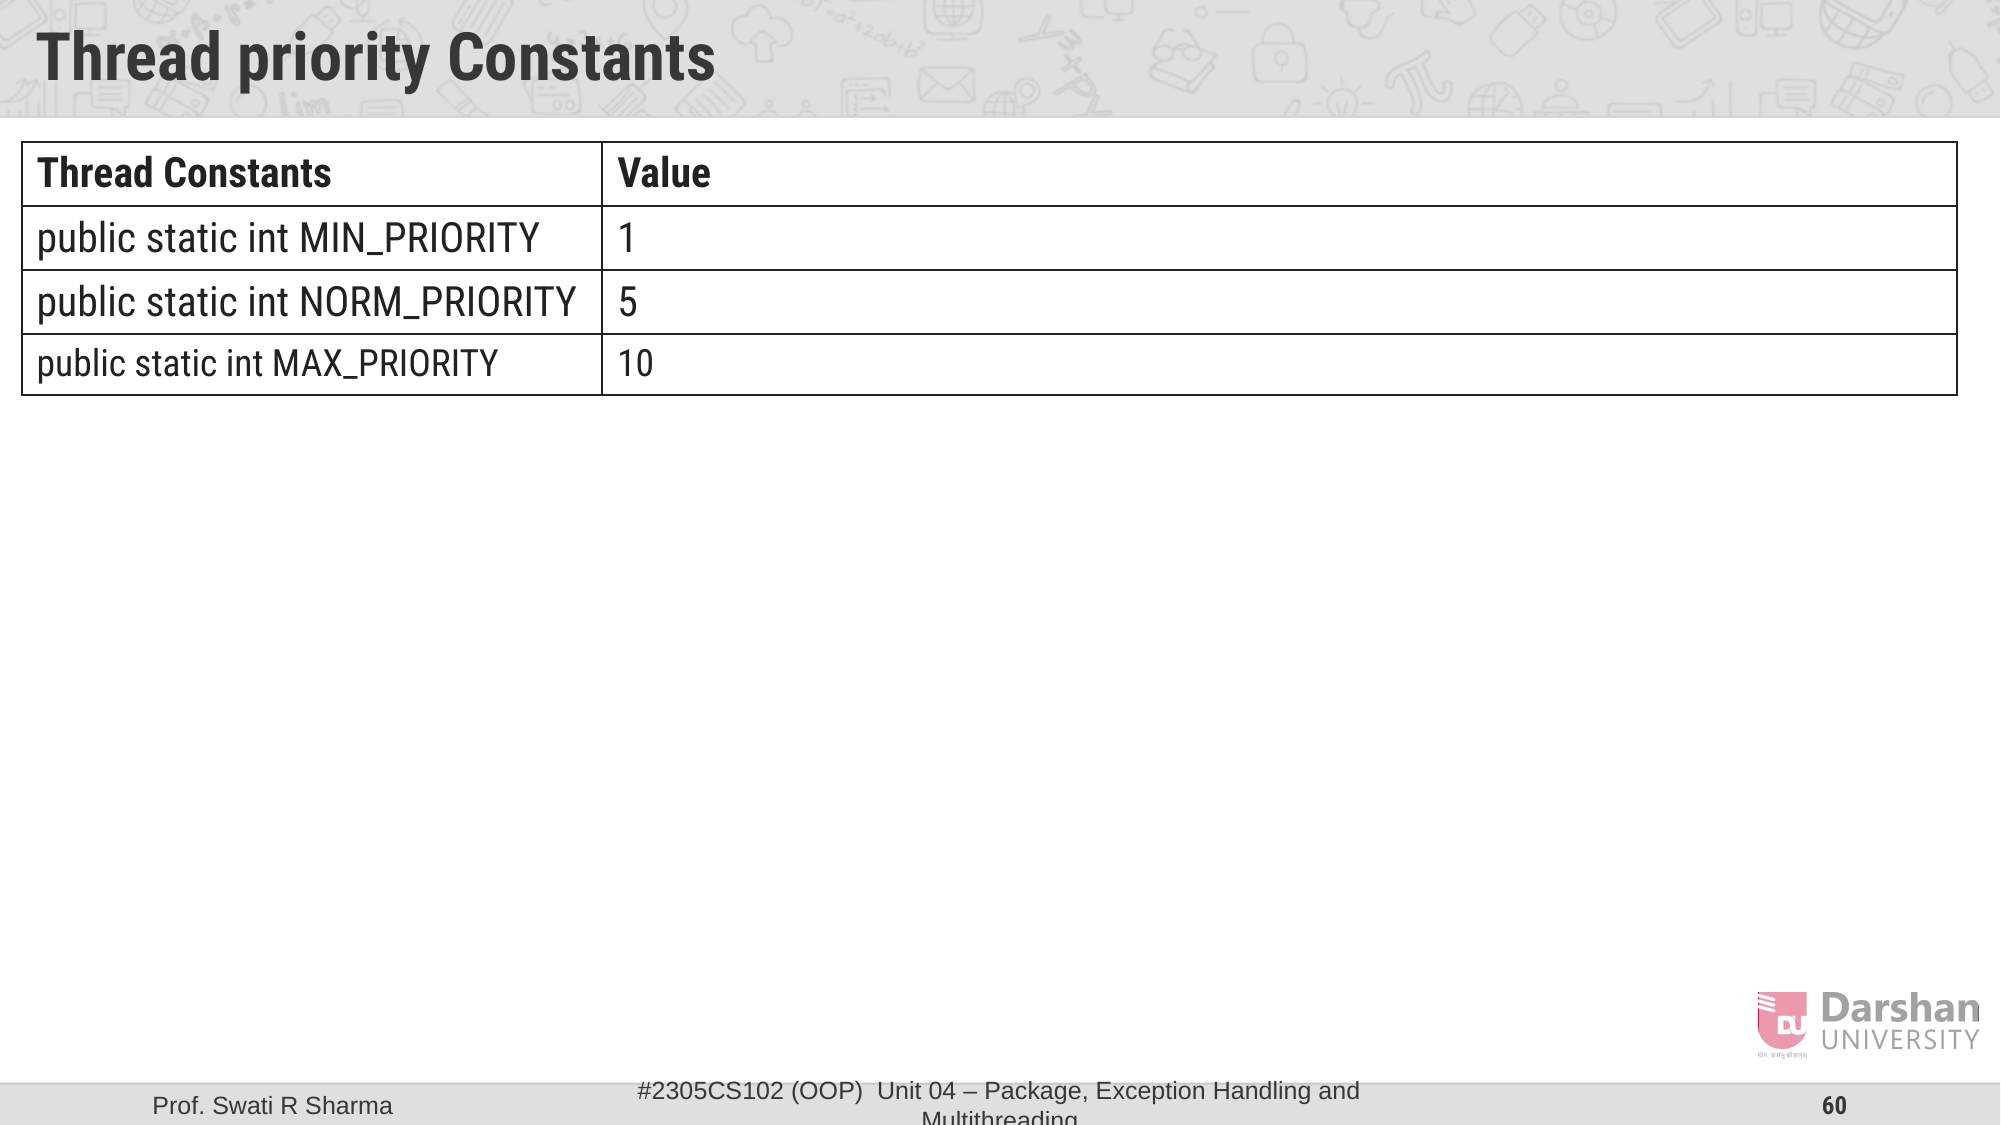

# Thread priority Constants
| Thread Constants | Value |
| --- | --- |
| public static int MIN\_PRIORITY | 1 |
| public static int NORM\_PRIORITY | 5 |
| public static int MAX\_PRIORITY | 10 |